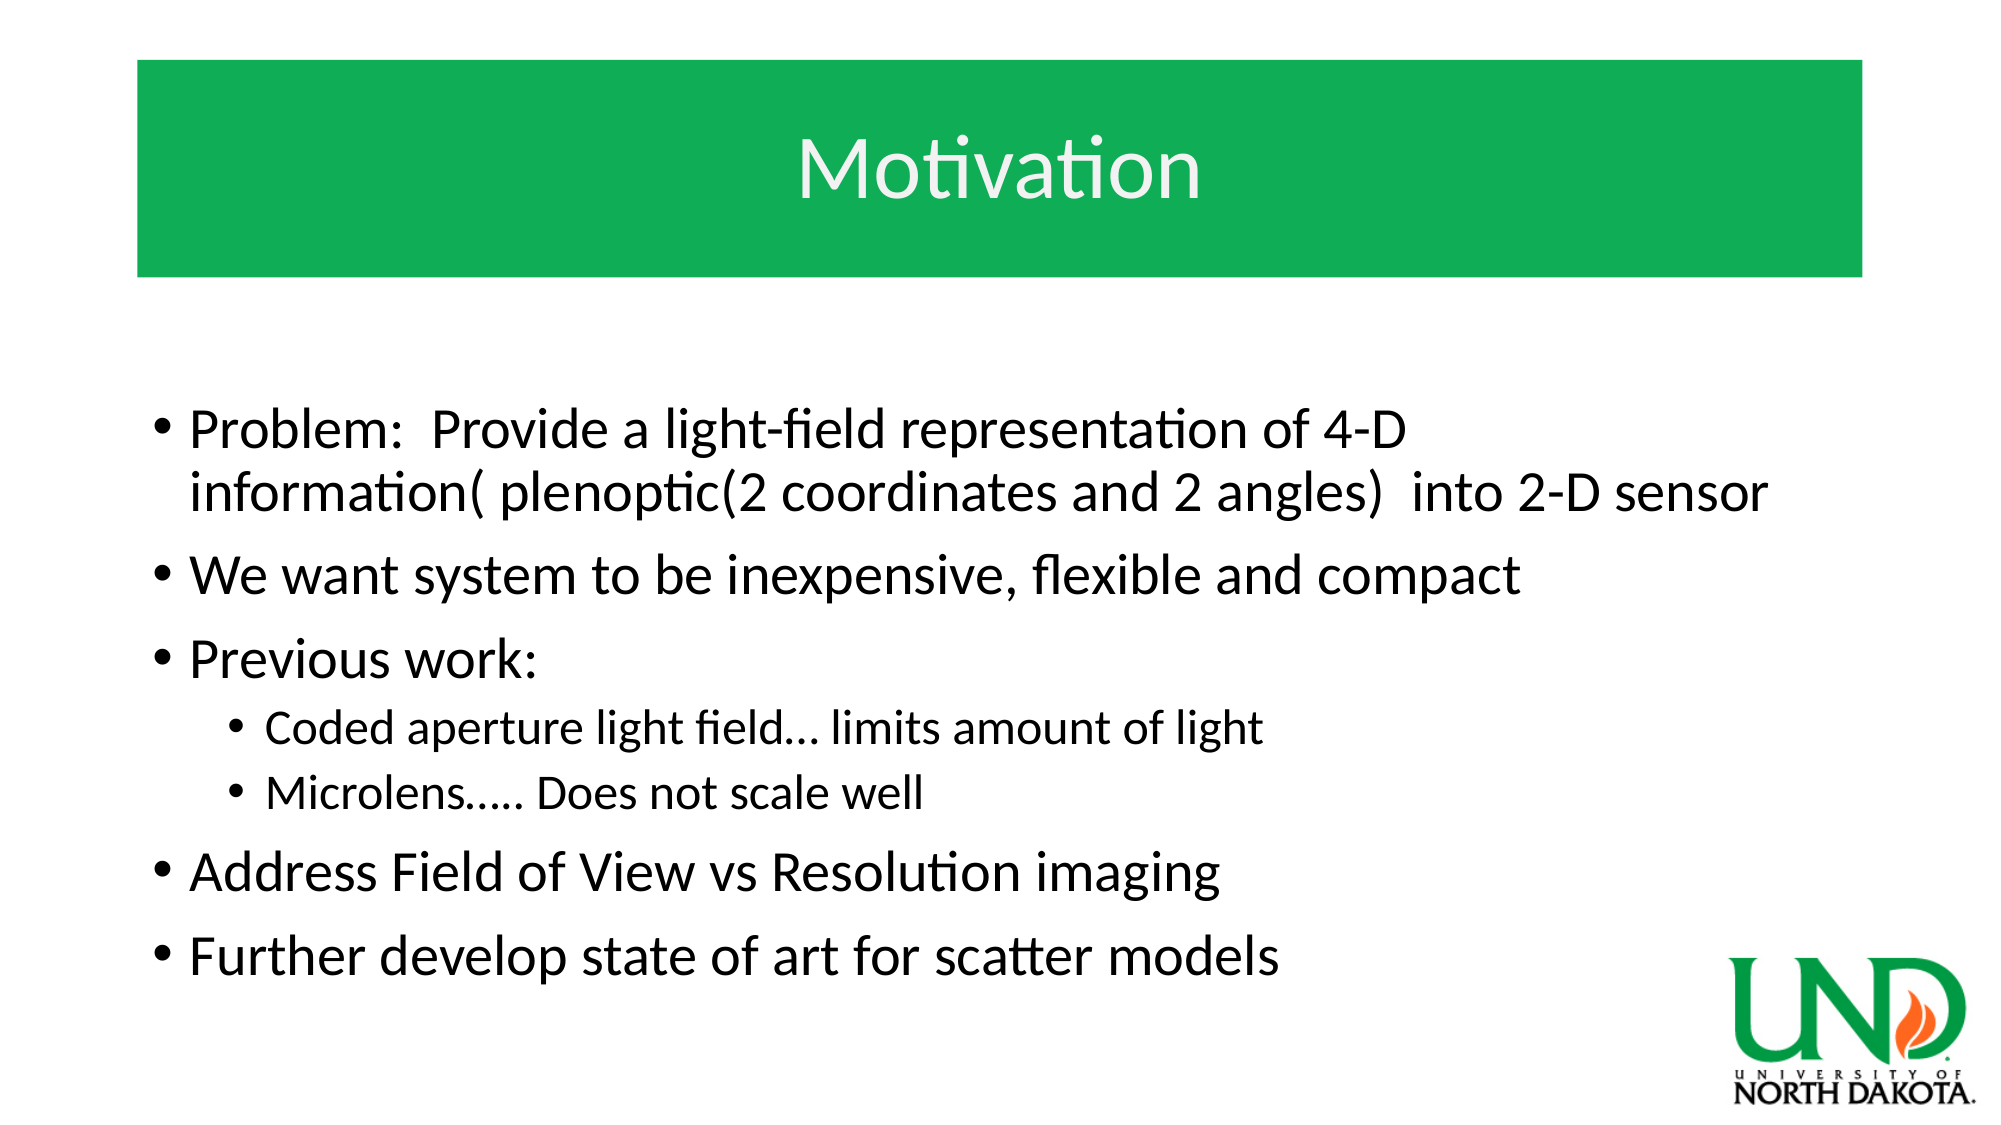

# Motivation

Problem:  Provide a light-field representation of 4-D information( plenoptic(2 coordinates and 2 angles)  into 2-D sensor
We want system to be inexpensive, flexible and compact
Previous work:
Coded aperture light field… limits amount of light
Microlens….. Does not scale well
Address Field of View vs Resolution imaging
Further develop state of art for scatter models